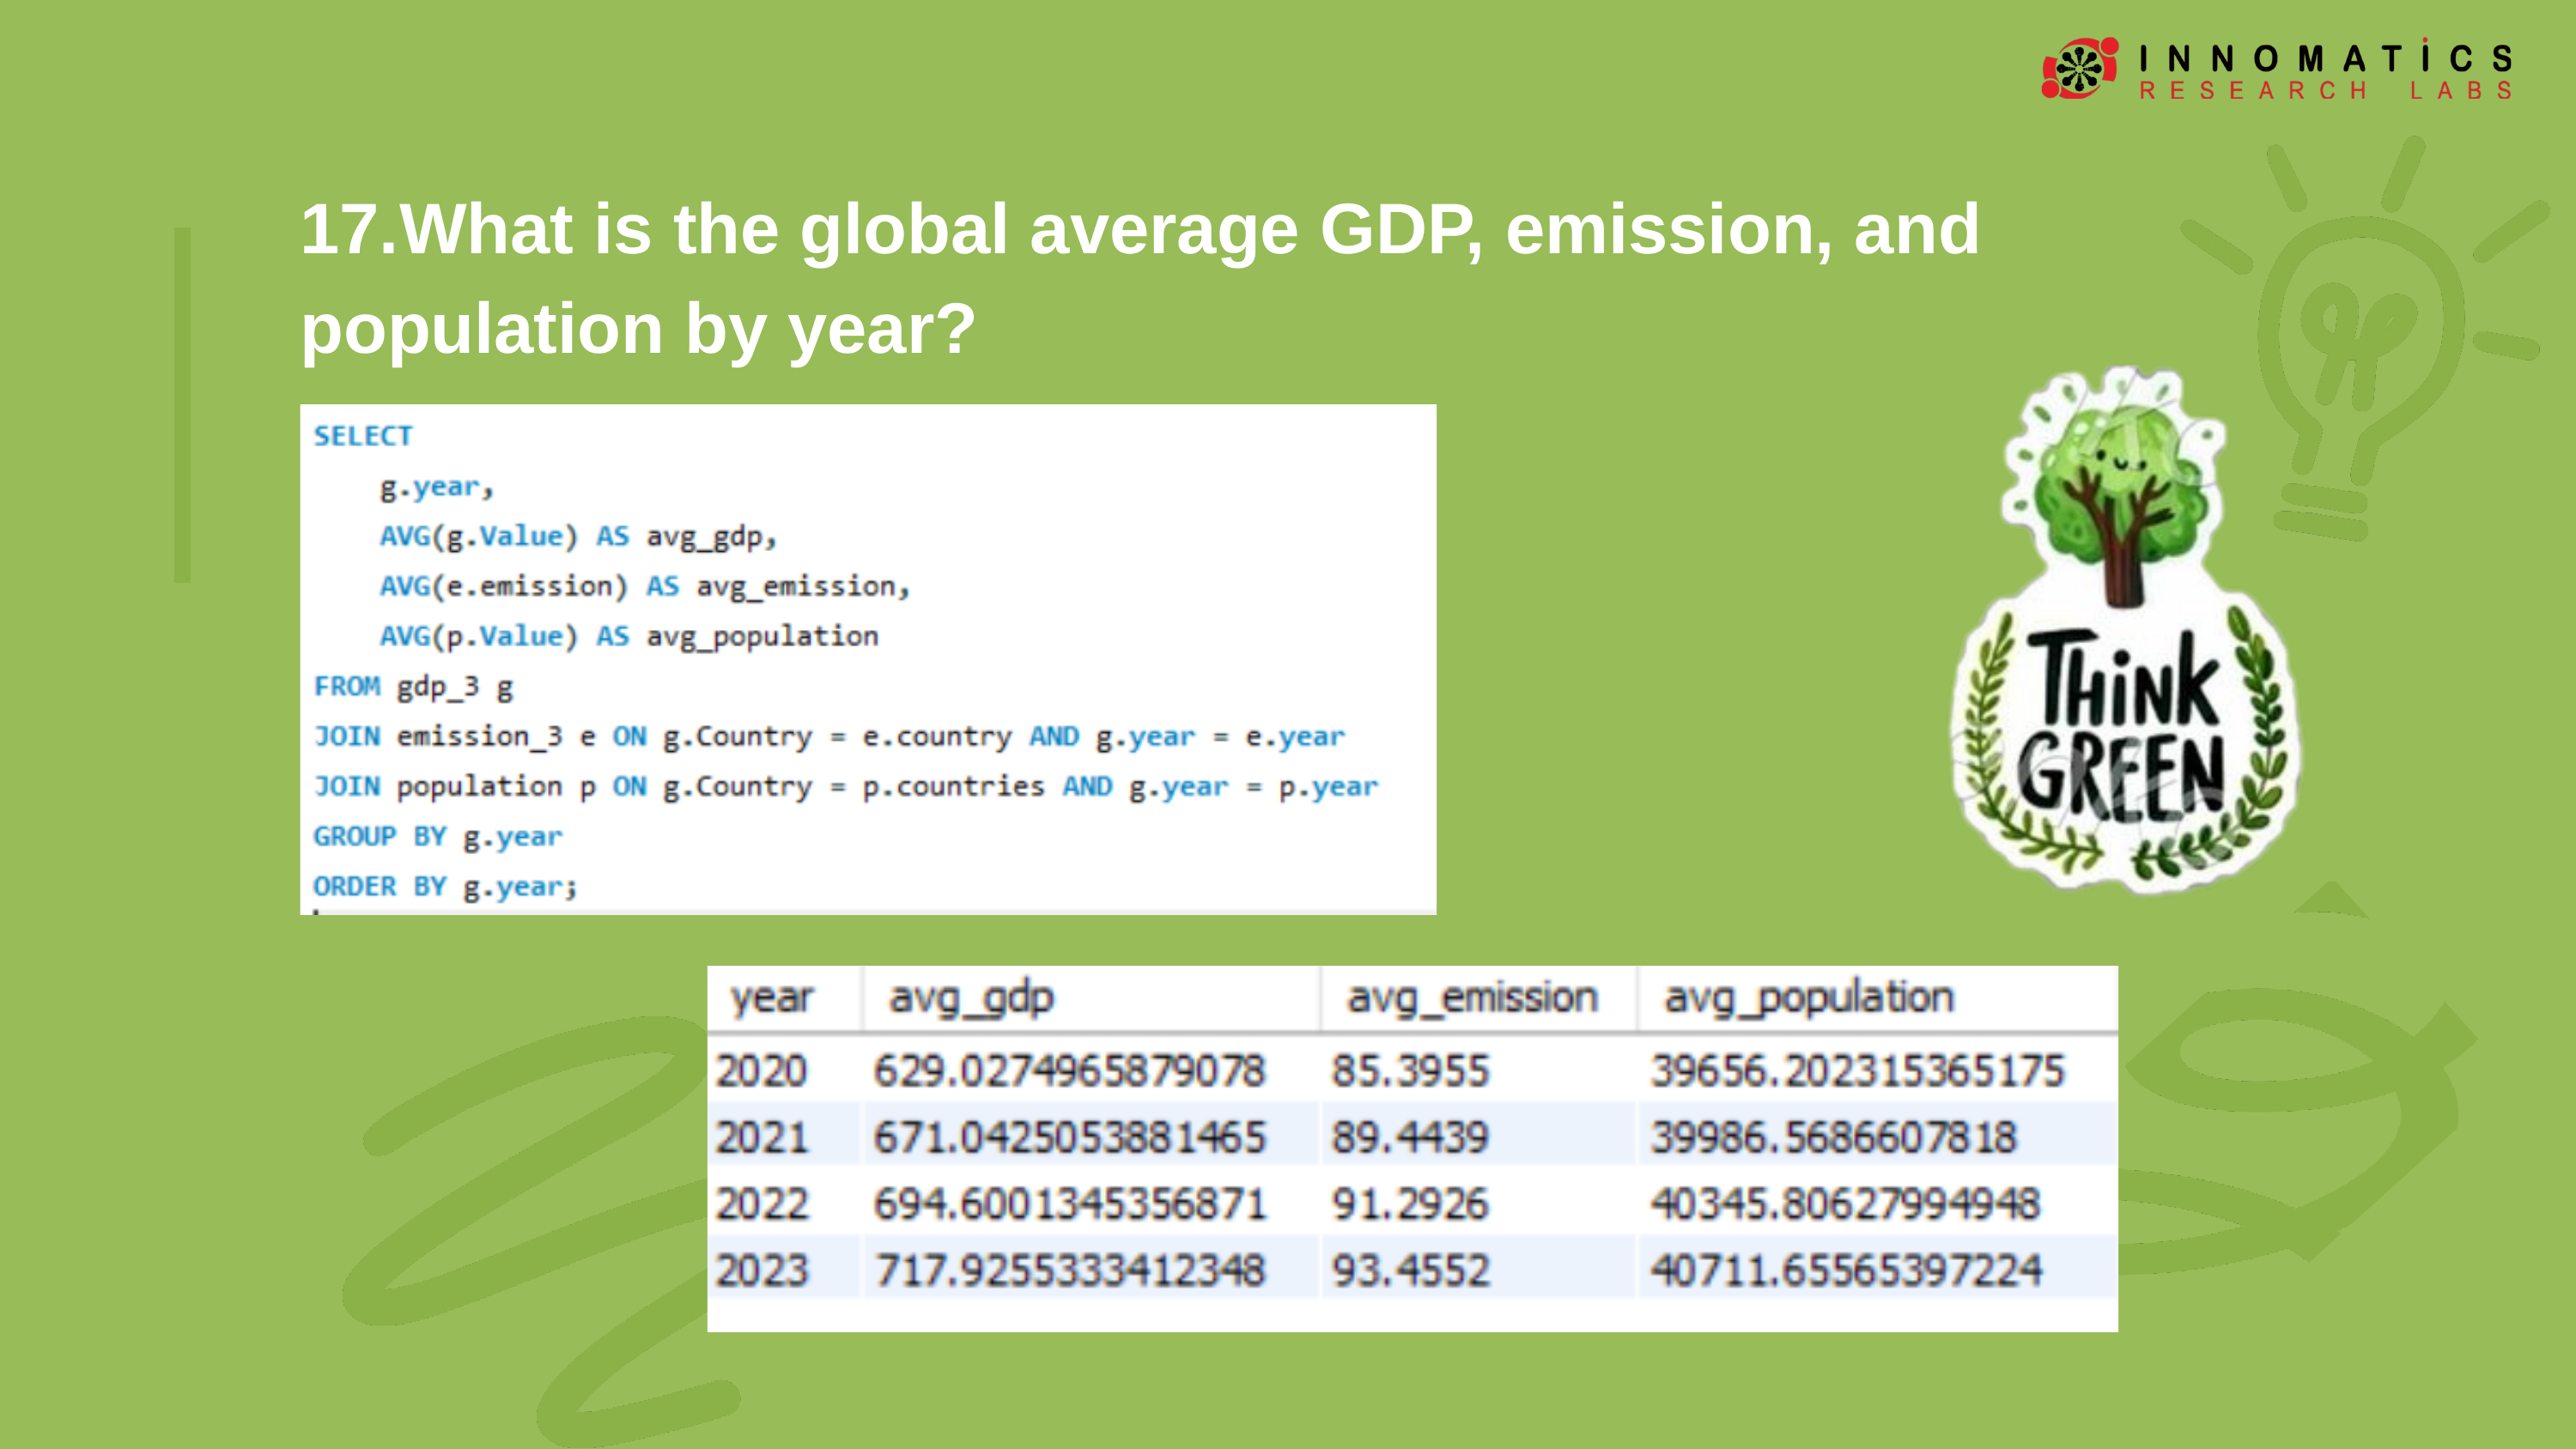

17.What is the global average GDP, emission, and population by year?